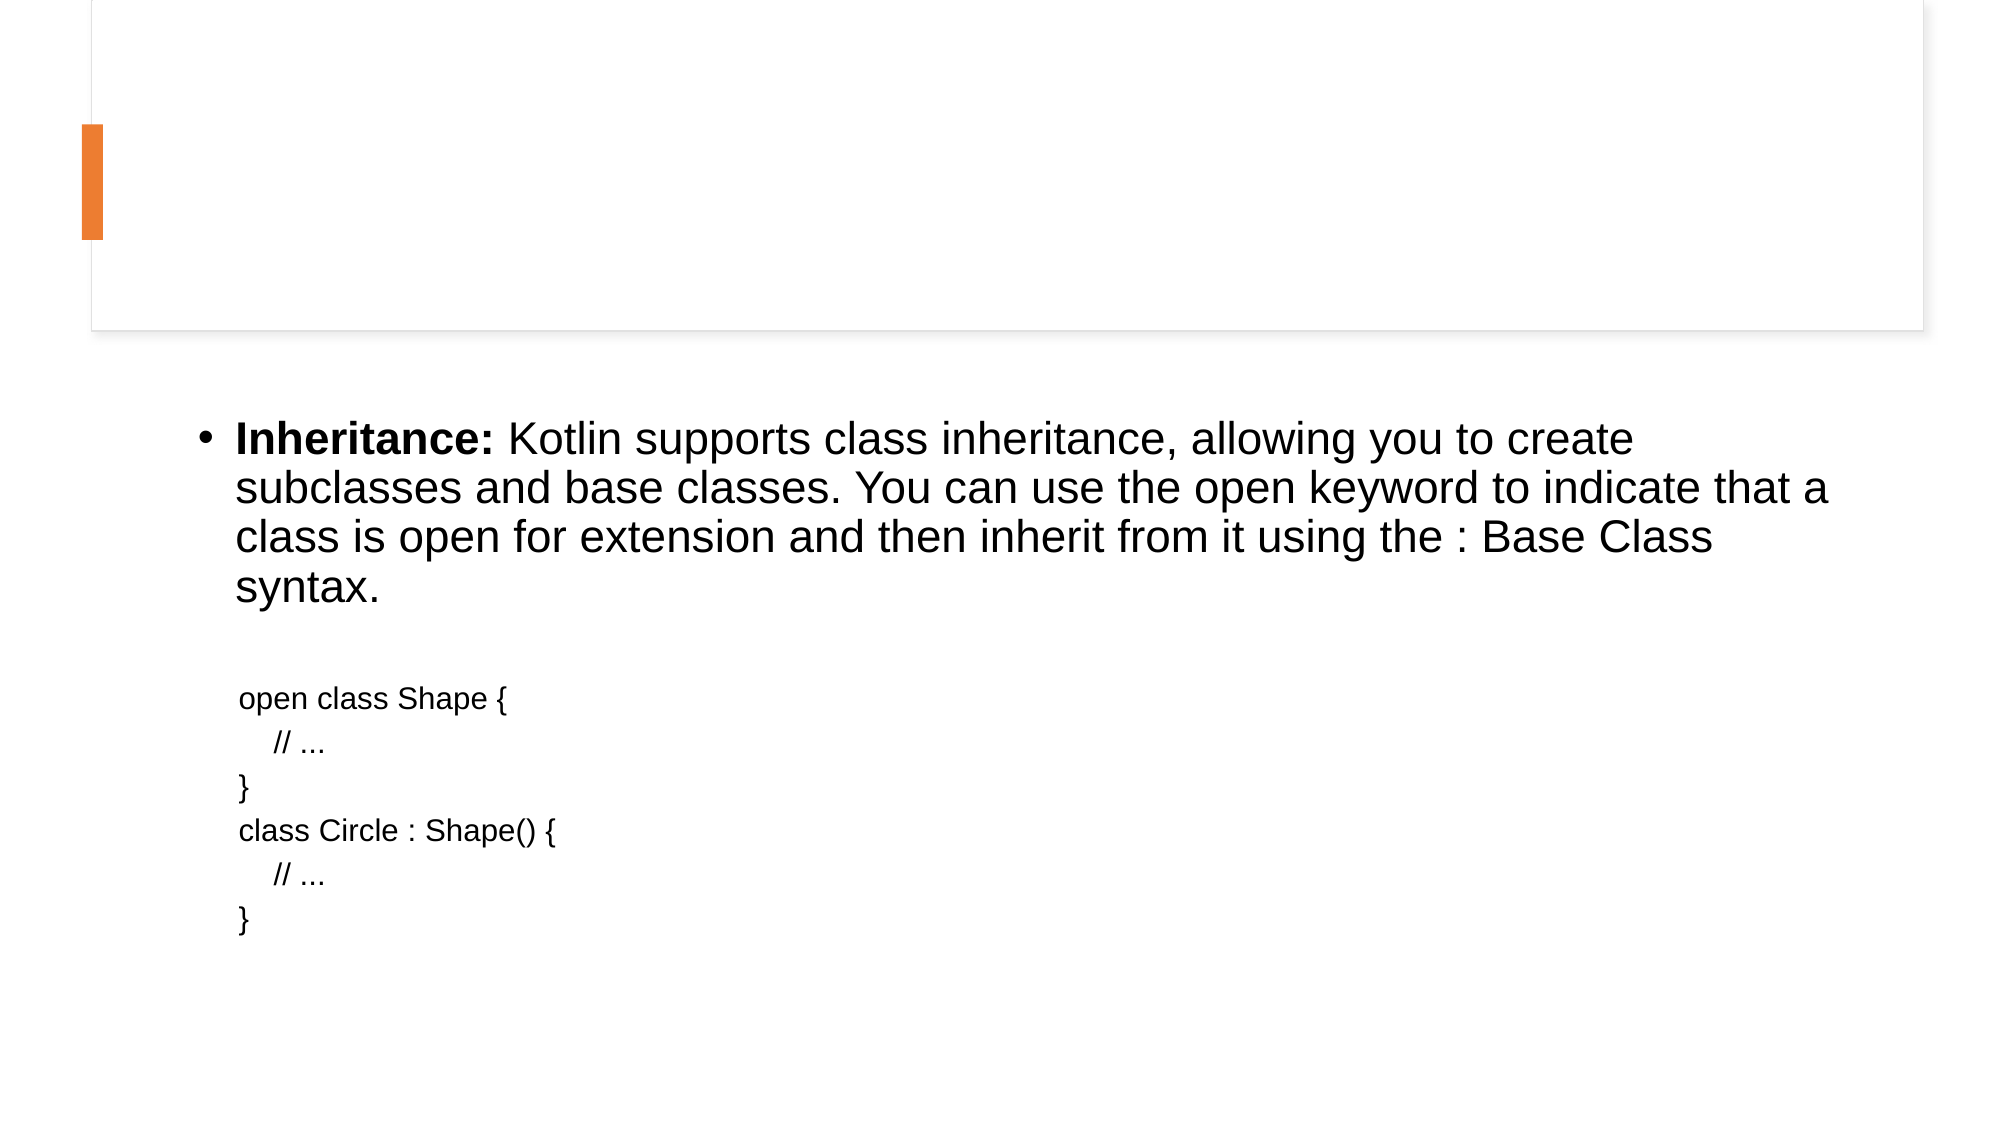

#

Inheritance: Kotlin supports class inheritance, allowing you to create subclasses and base classes. You can use the open keyword to indicate that a class is open for extension and then inherit from it using the : Base Class syntax.

open class Shape {
    // ...
}
class Circle : Shape() {
    // ...
}